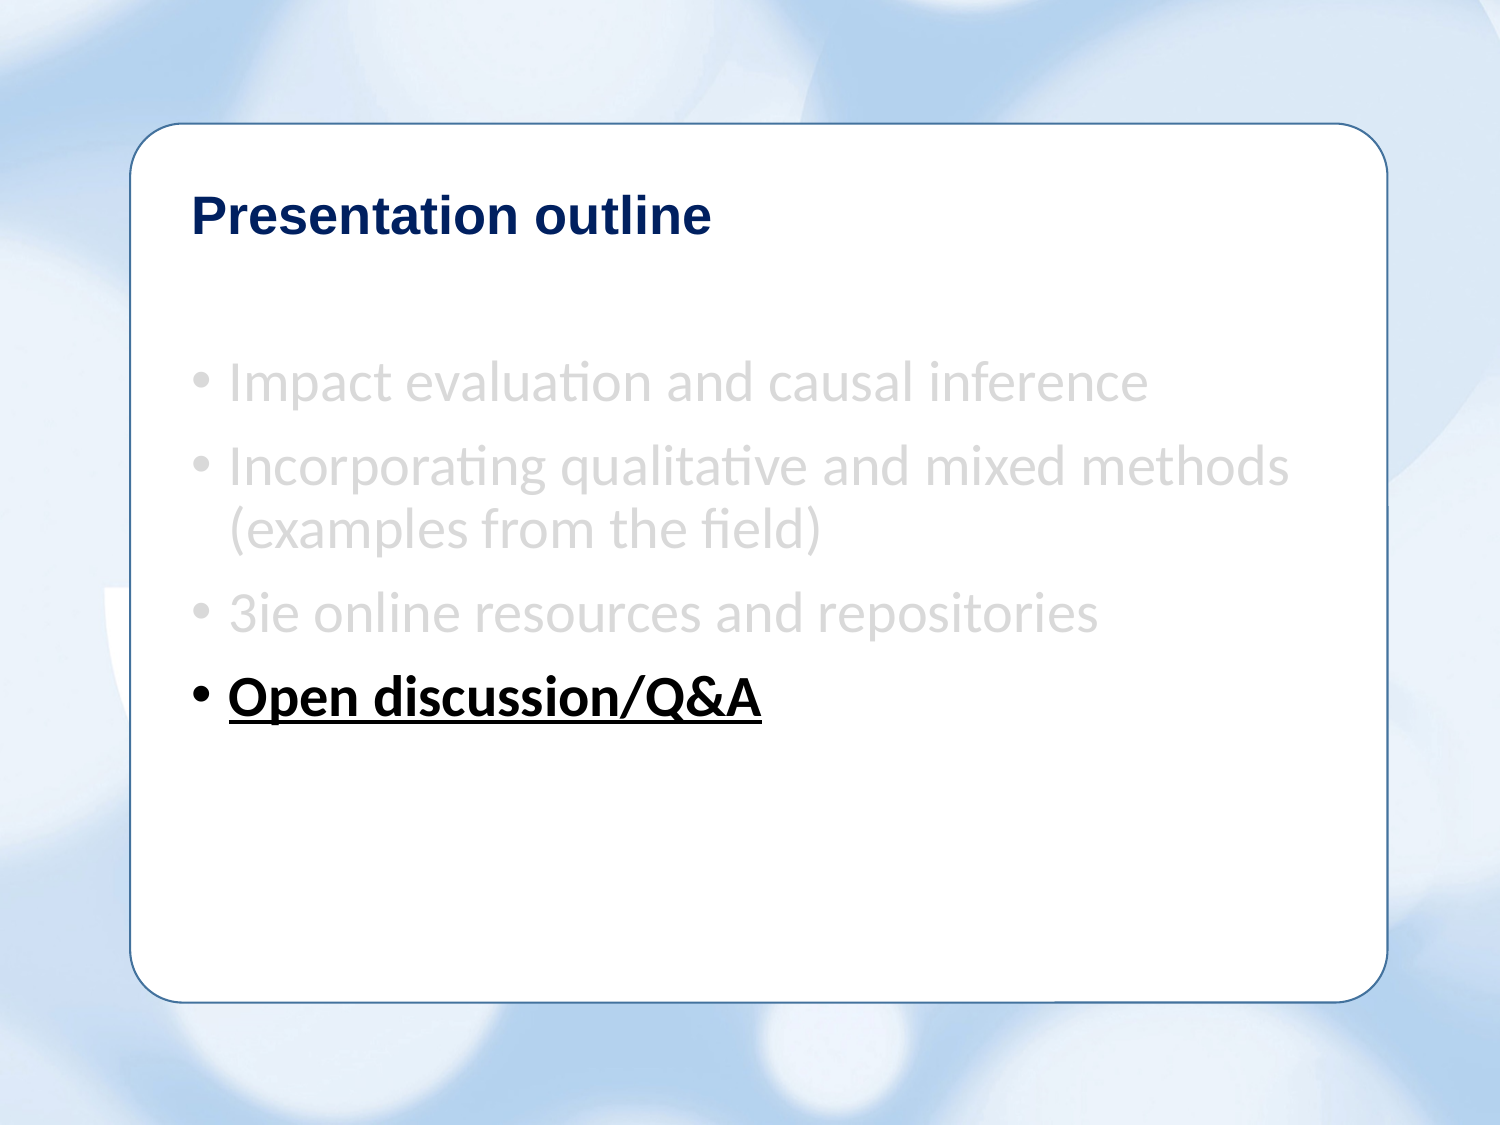

Presentation outline

Impact evaluation and causal inference
Incorporating qualitative and mixed methods (examples from the field)
3ie online resources and repositories
Open discussion/Q&A